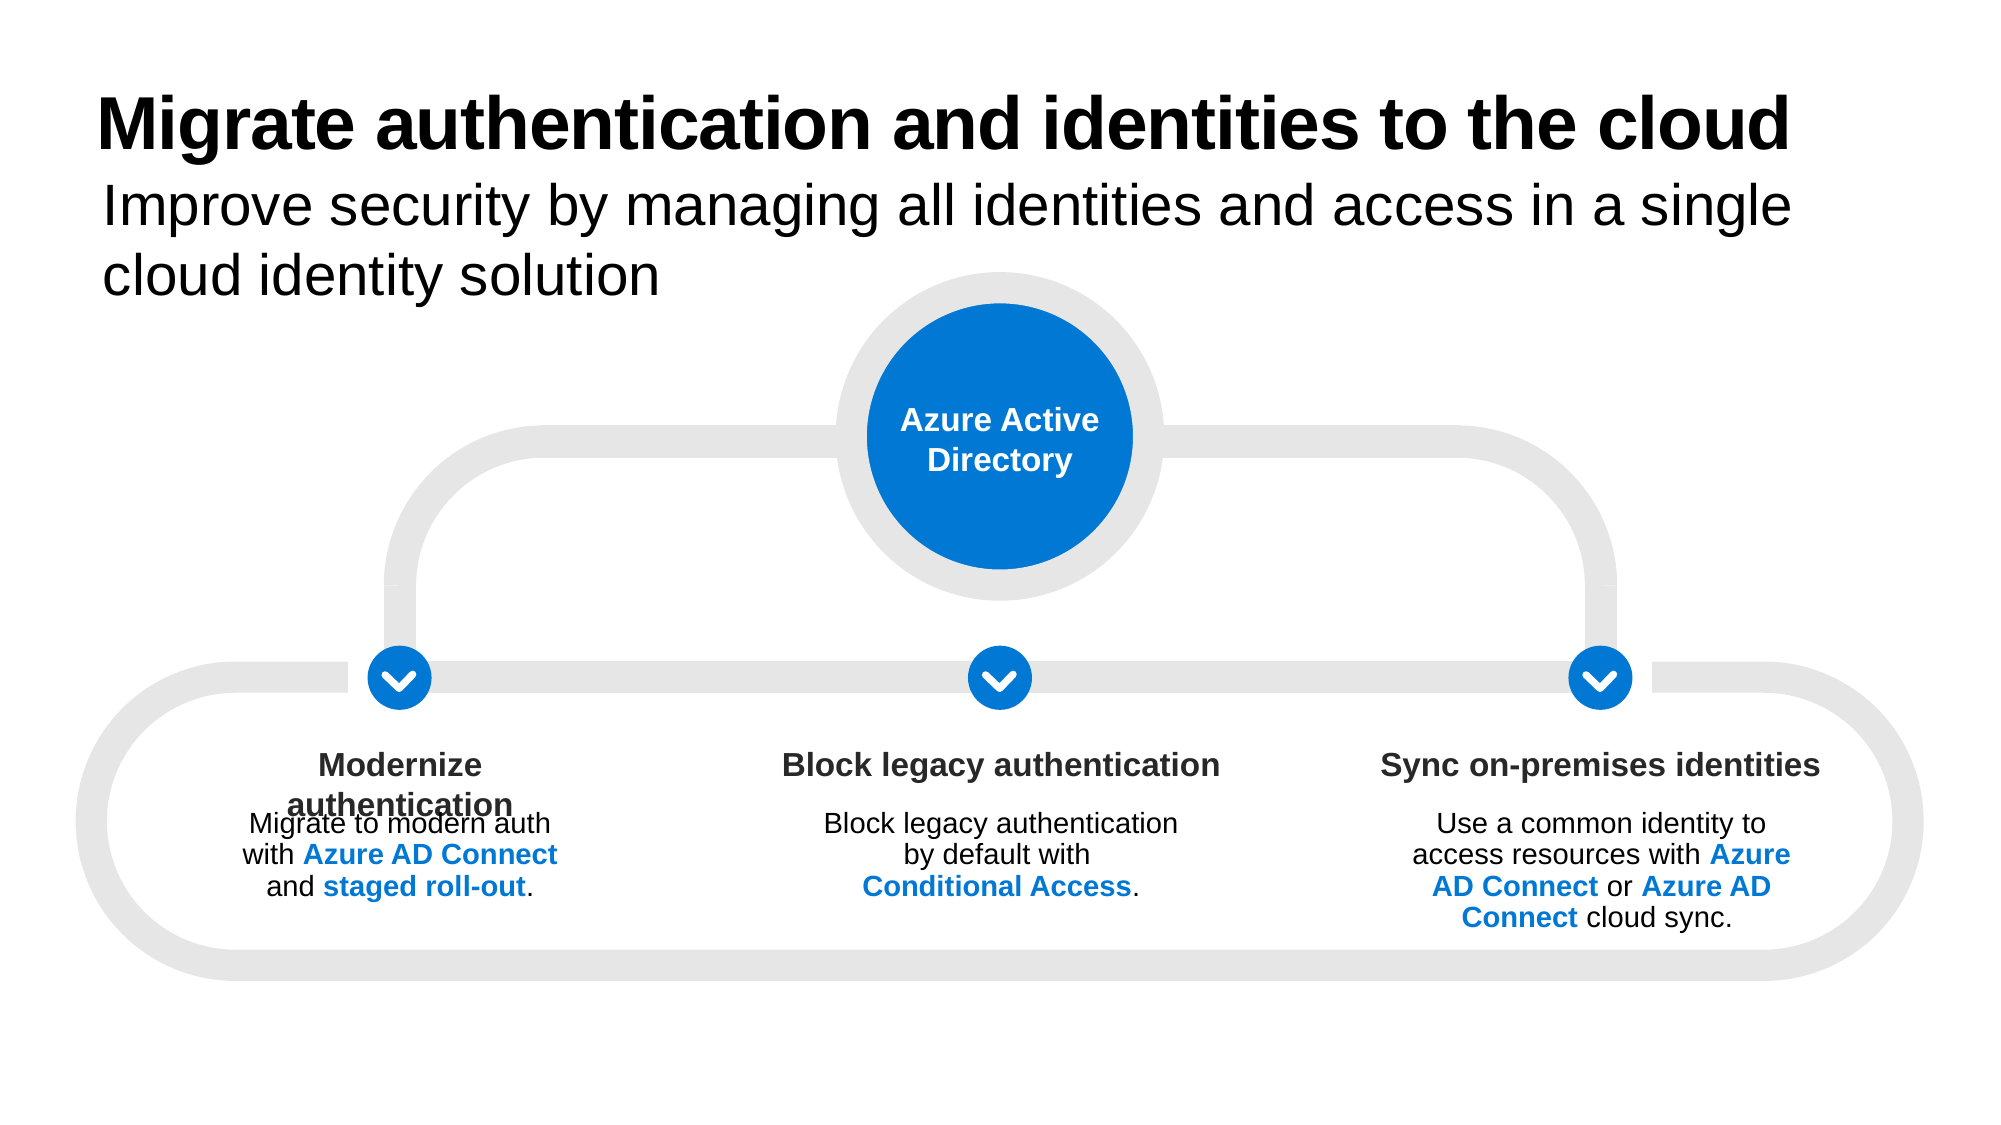

# Migrate authentication and identities to the cloud
Improve security by managing all identities and access in a single cloud identity solution

Azure Active Directory

Modernize authentication
Block legacy authentication

Sync on-premises identities
Migrate to modern auth with Azure AD Connect and staged roll-out.

Block legacy authentication
by default with
Conditional Access.
Use a common identity to access resources with Azure AD Connect or Azure AD Connect cloud sync.